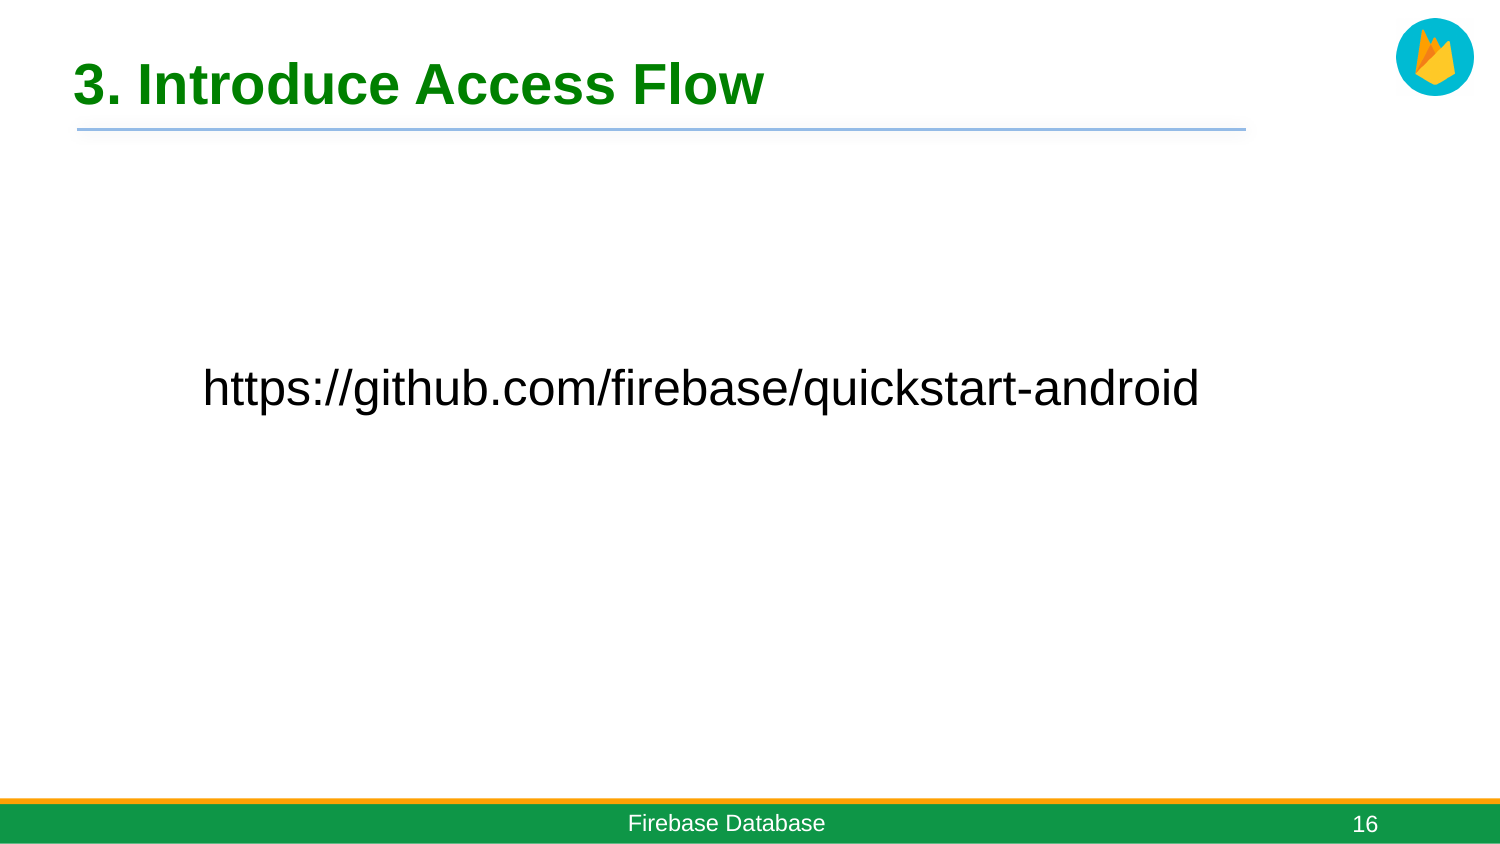

# 3. Introduce Access Flow
https://github.com/firebase/quickstart-android
16
Firebase Database